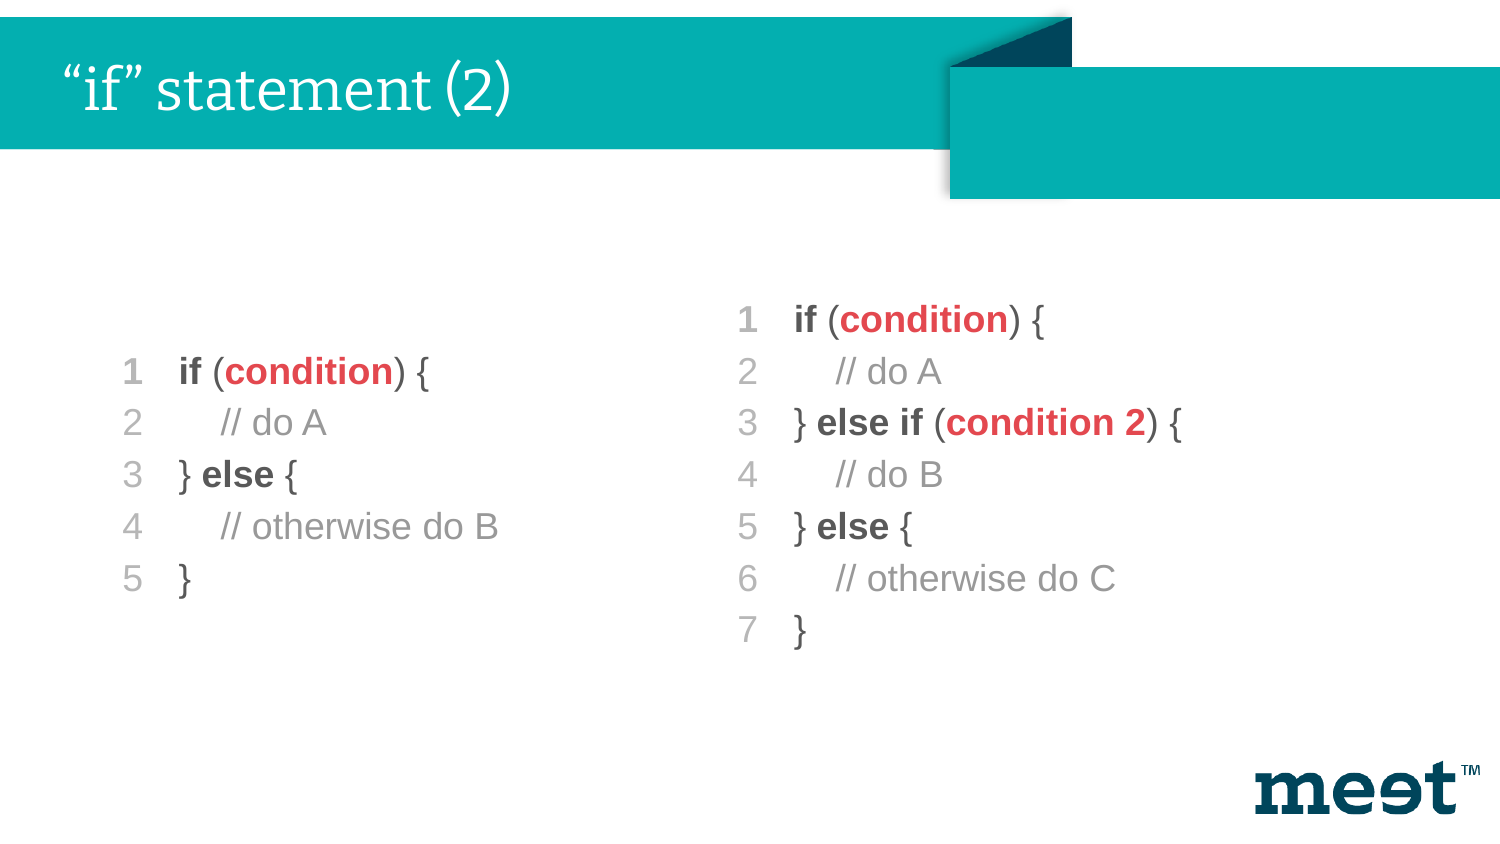

“if” statement (2)
if (condition) {
    // do A
} else {
    // otherwise do B
}
if (condition) {
    // do A
} else if (condition 2) {
    // do B
} else {
    // otherwise do C
}